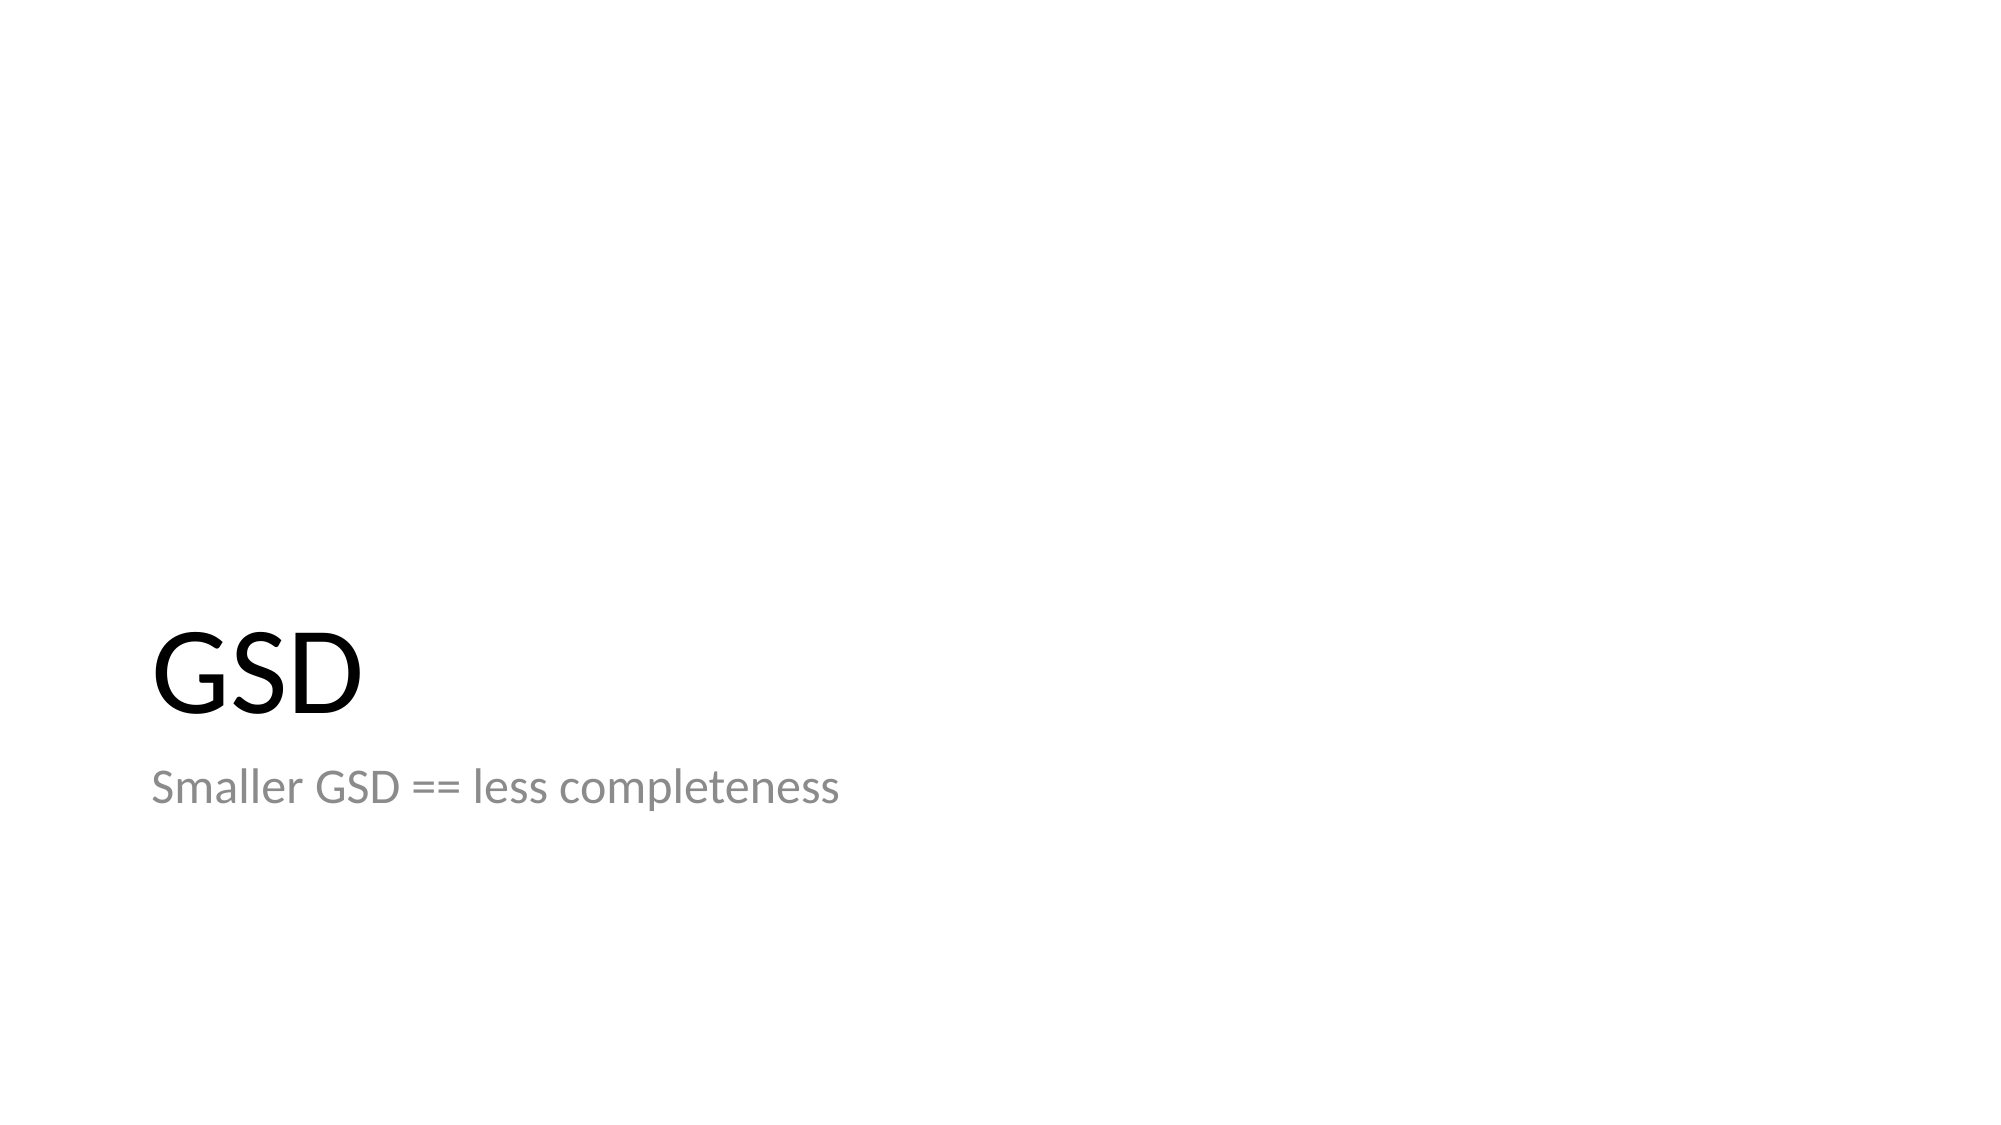

# GSD
Smaller GSD == less completeness